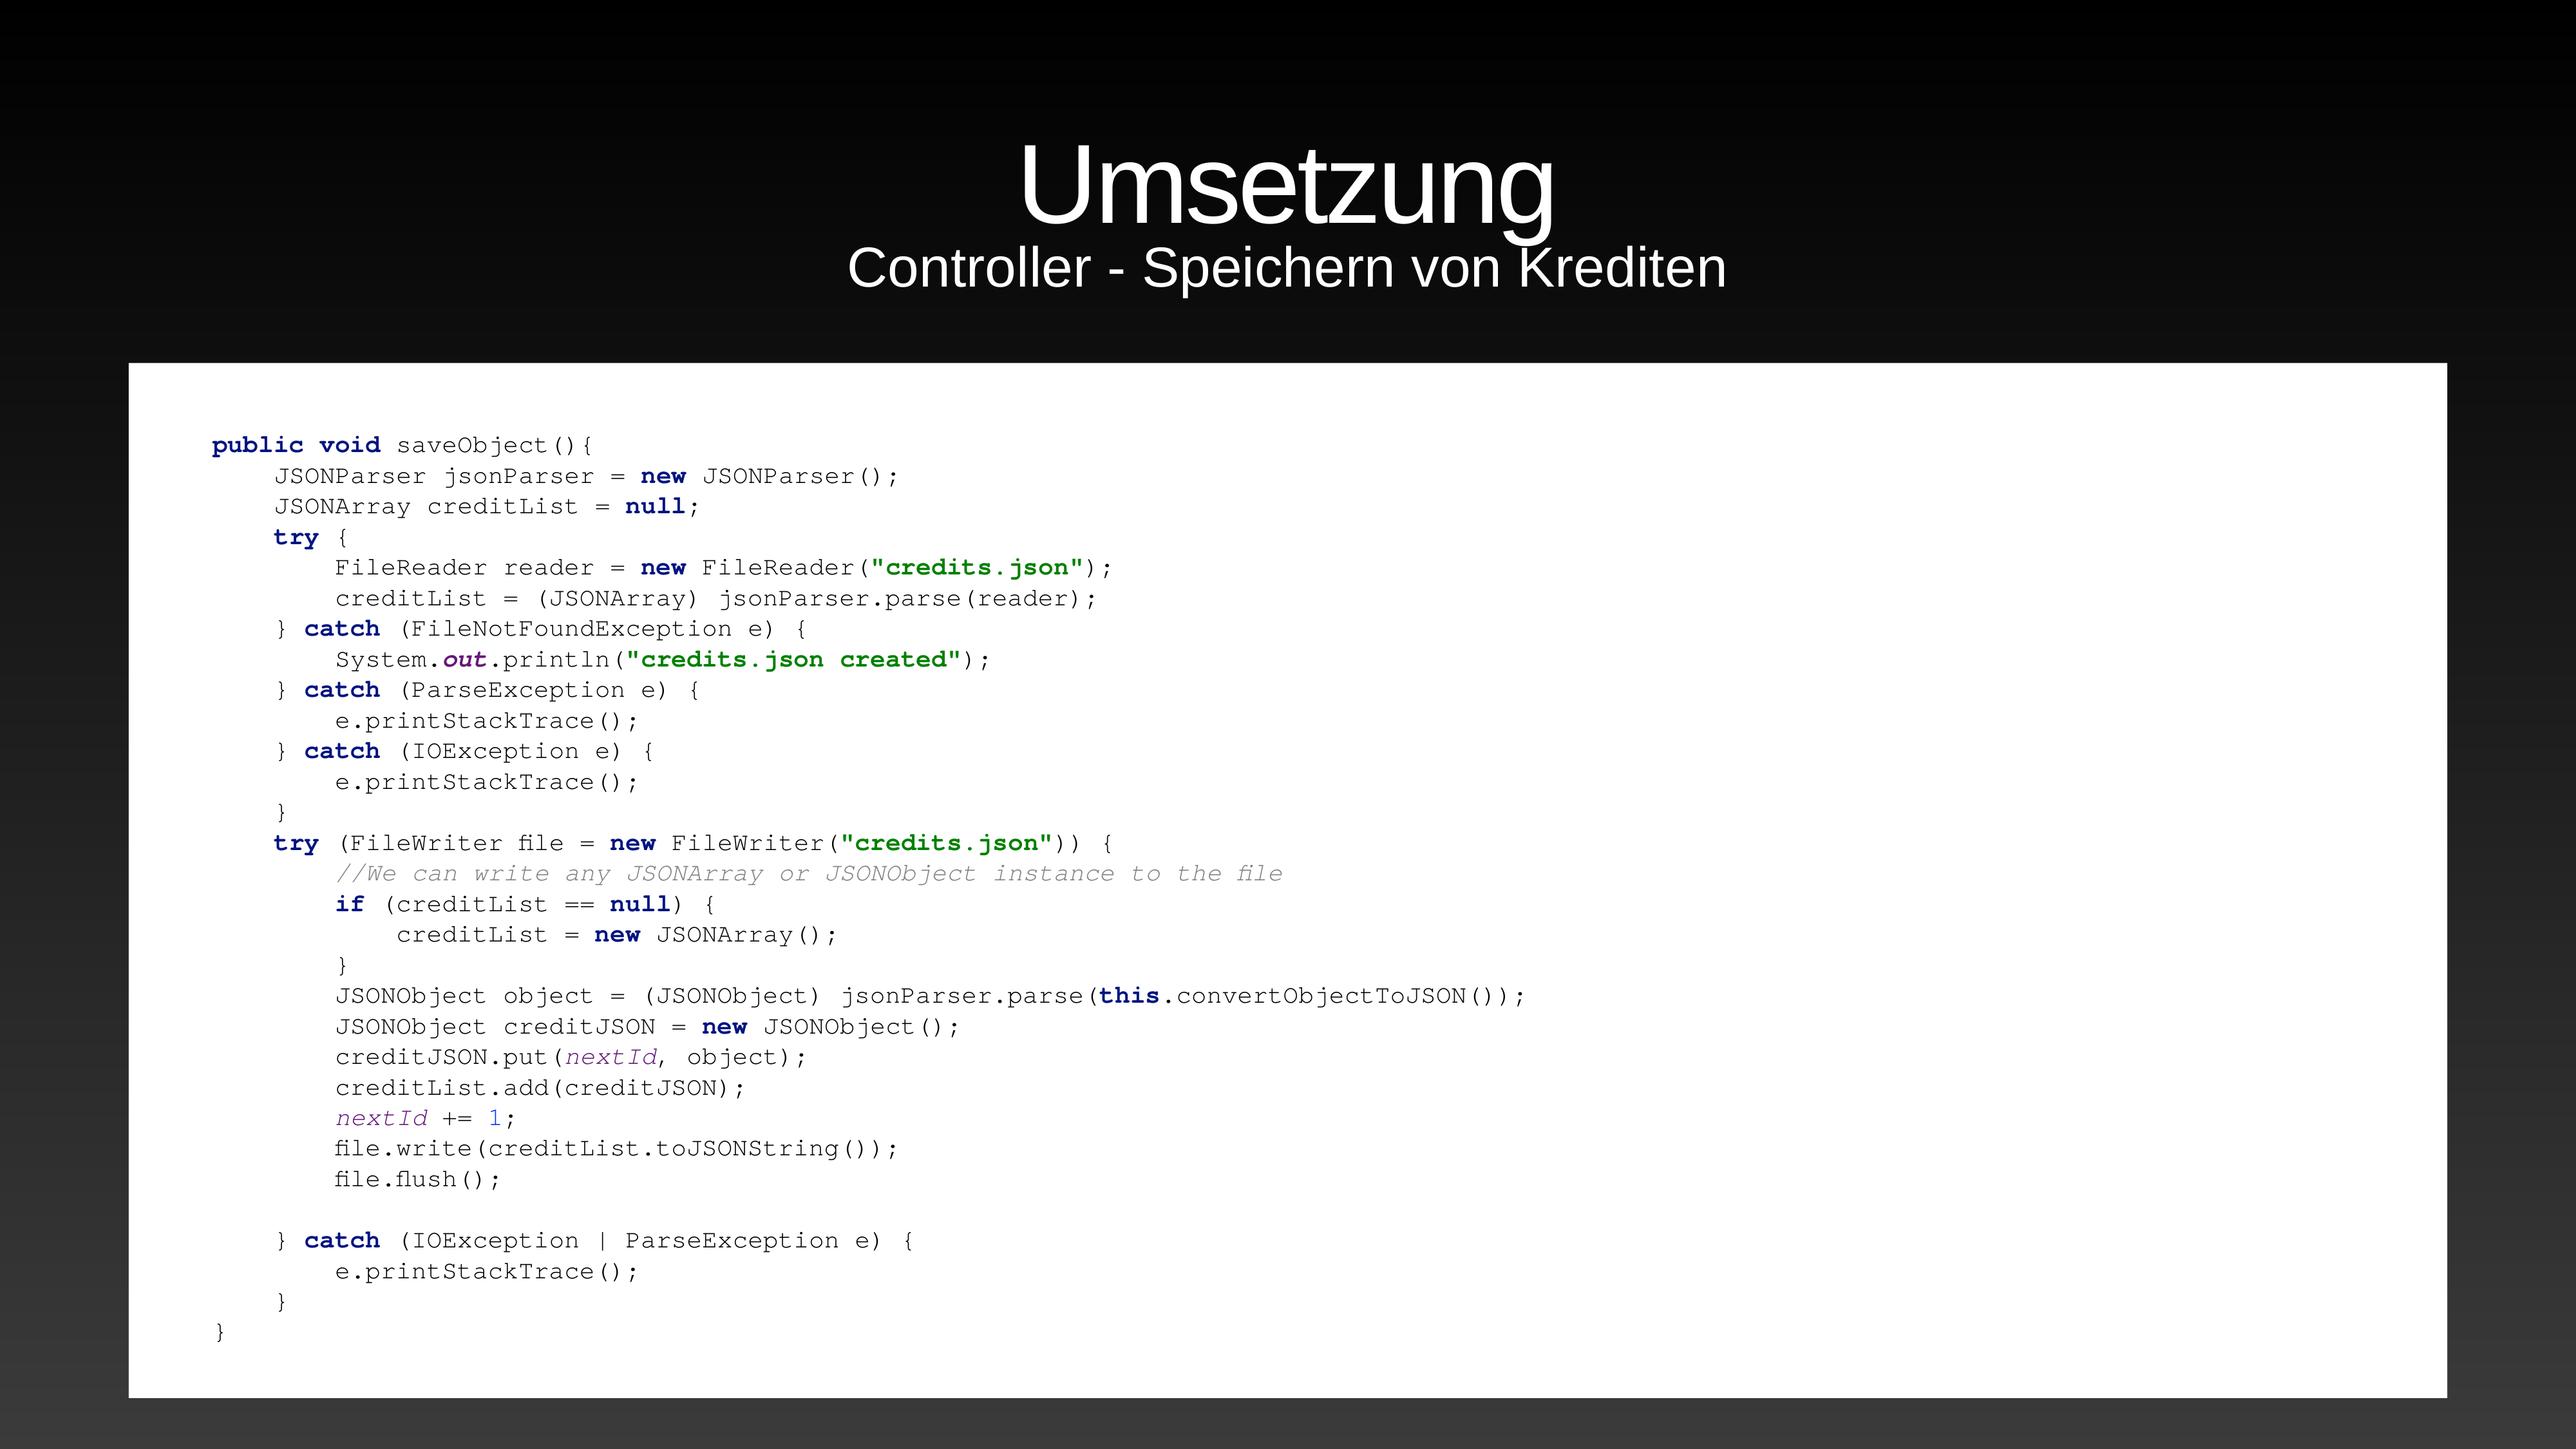

# Umsetzung
Controller - Speichern von Krediten

public void saveObject(){
    JSONParser jsonParser = new JSONParser();
    JSONArray creditList = null;
    try {
        FileReader reader = new FileReader("credits.json");
        creditList = (JSONArray) jsonParser.parse(reader);
    } catch (FileNotFoundException e) {
        System.out.println("credits.json created");
    } catch (ParseException e) {
        e.printStackTrace();
    } catch (IOException e) {
        e.printStackTrace();
    }
    try (FileWriter file = new FileWriter("credits.json")) {
        //We can write any JSONArray or JSONObject instance to the file
        if (creditList == null) {
            creditList = new JSONArray();
        }
        JSONObject object = (JSONObject) jsonParser.parse(this.convertObjectToJSON());
        JSONObject creditJSON = new JSONObject();
        creditJSON.put(nextId, object);
        creditList.add(creditJSON);
        nextId += 1;
        file.write(creditList.toJSONString());
        file.flush();

    } catch (IOException | ParseException e) {
        e.printStackTrace();
    }
}